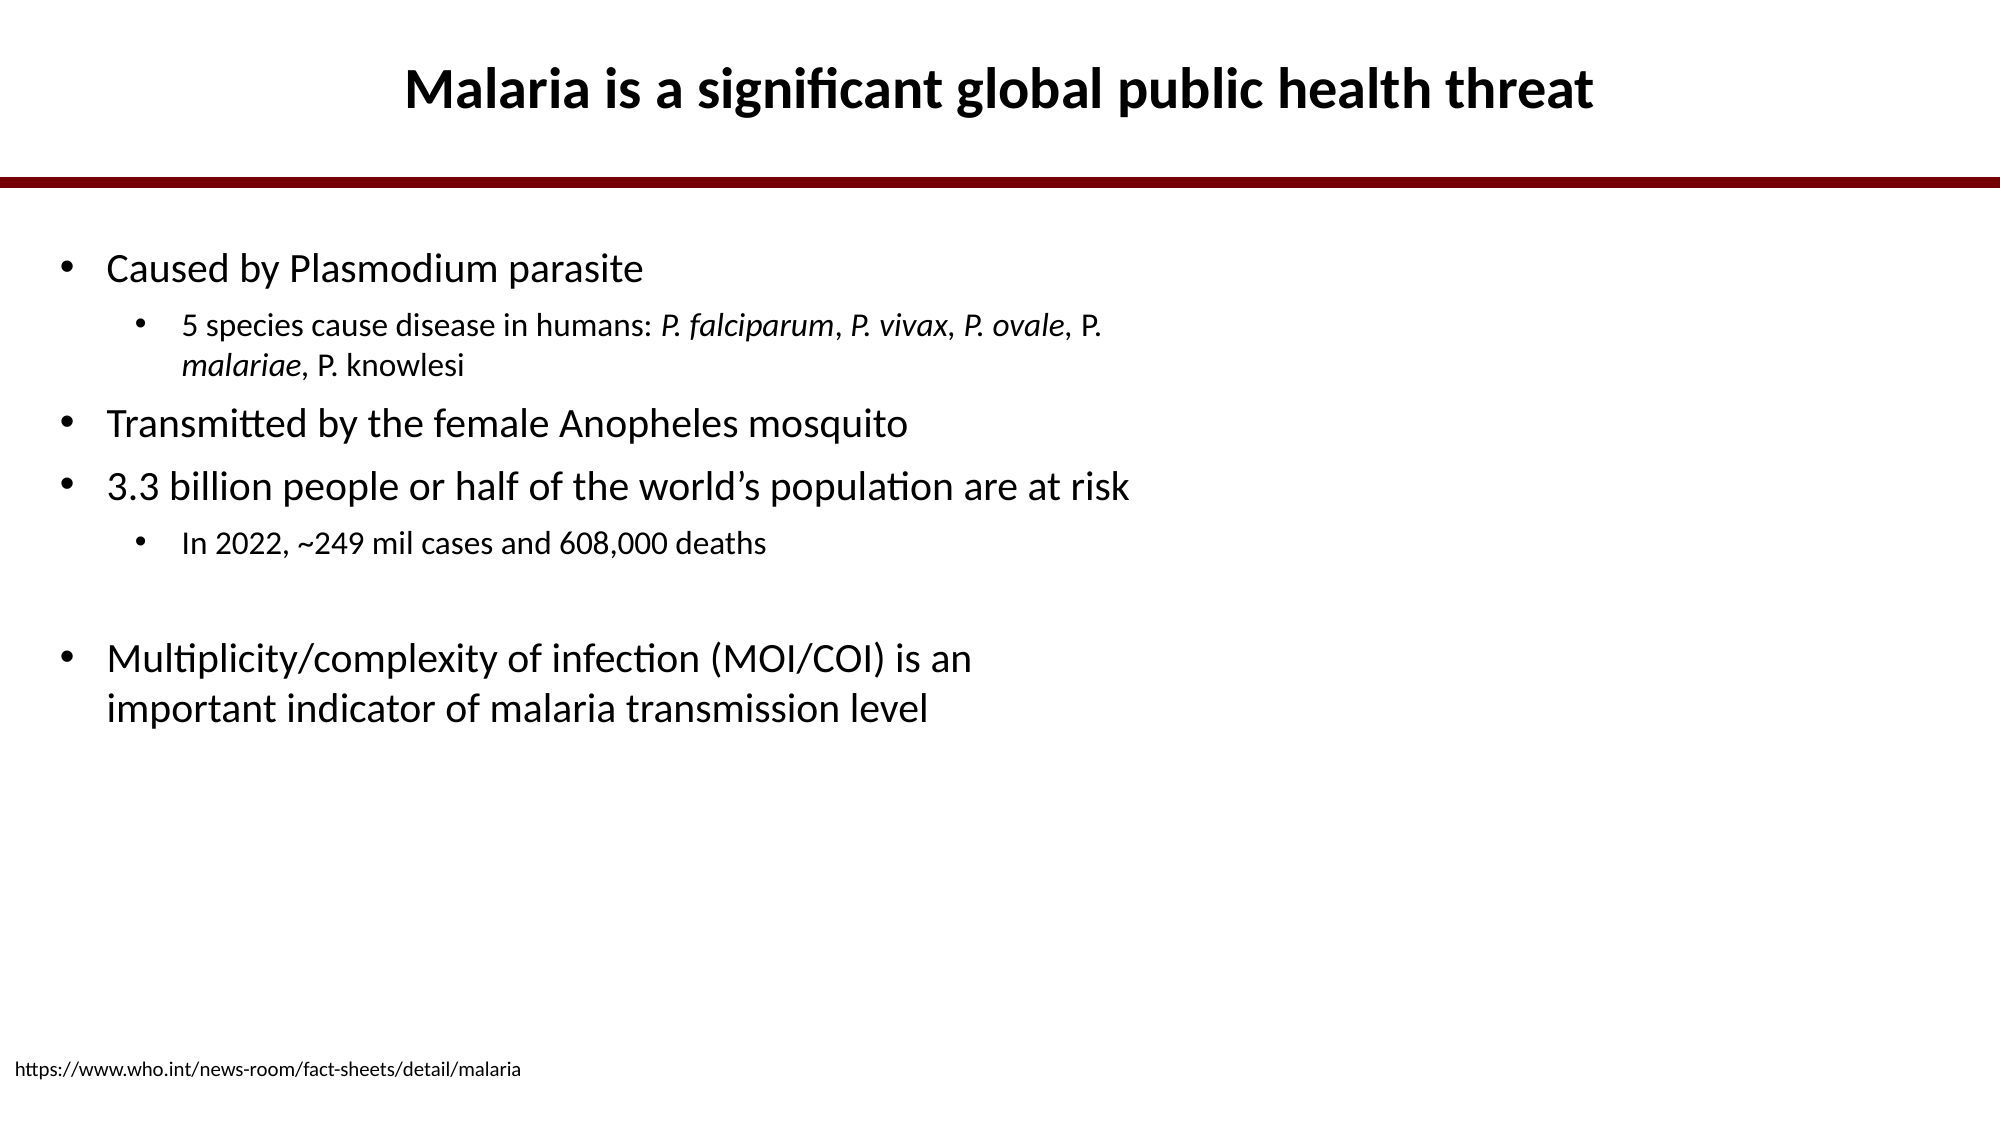

# Malaria is a significant global public health threat

Caused by Plasmodium parasite
5 species cause disease in humans: P. falciparum, P. vivax, P. ovale, P. malariae, P. knowlesi
Transmitted by the female Anopheles mosquito
3.3 billion people or half of the world’s population are at risk
In 2022, ~249 mil cases and 608,000 deaths

Multiplicity/complexity of infection (MOI/COI) is an important indicator of malaria transmission level
https://www.who.int/news-room/fact-sheets/detail/malaria